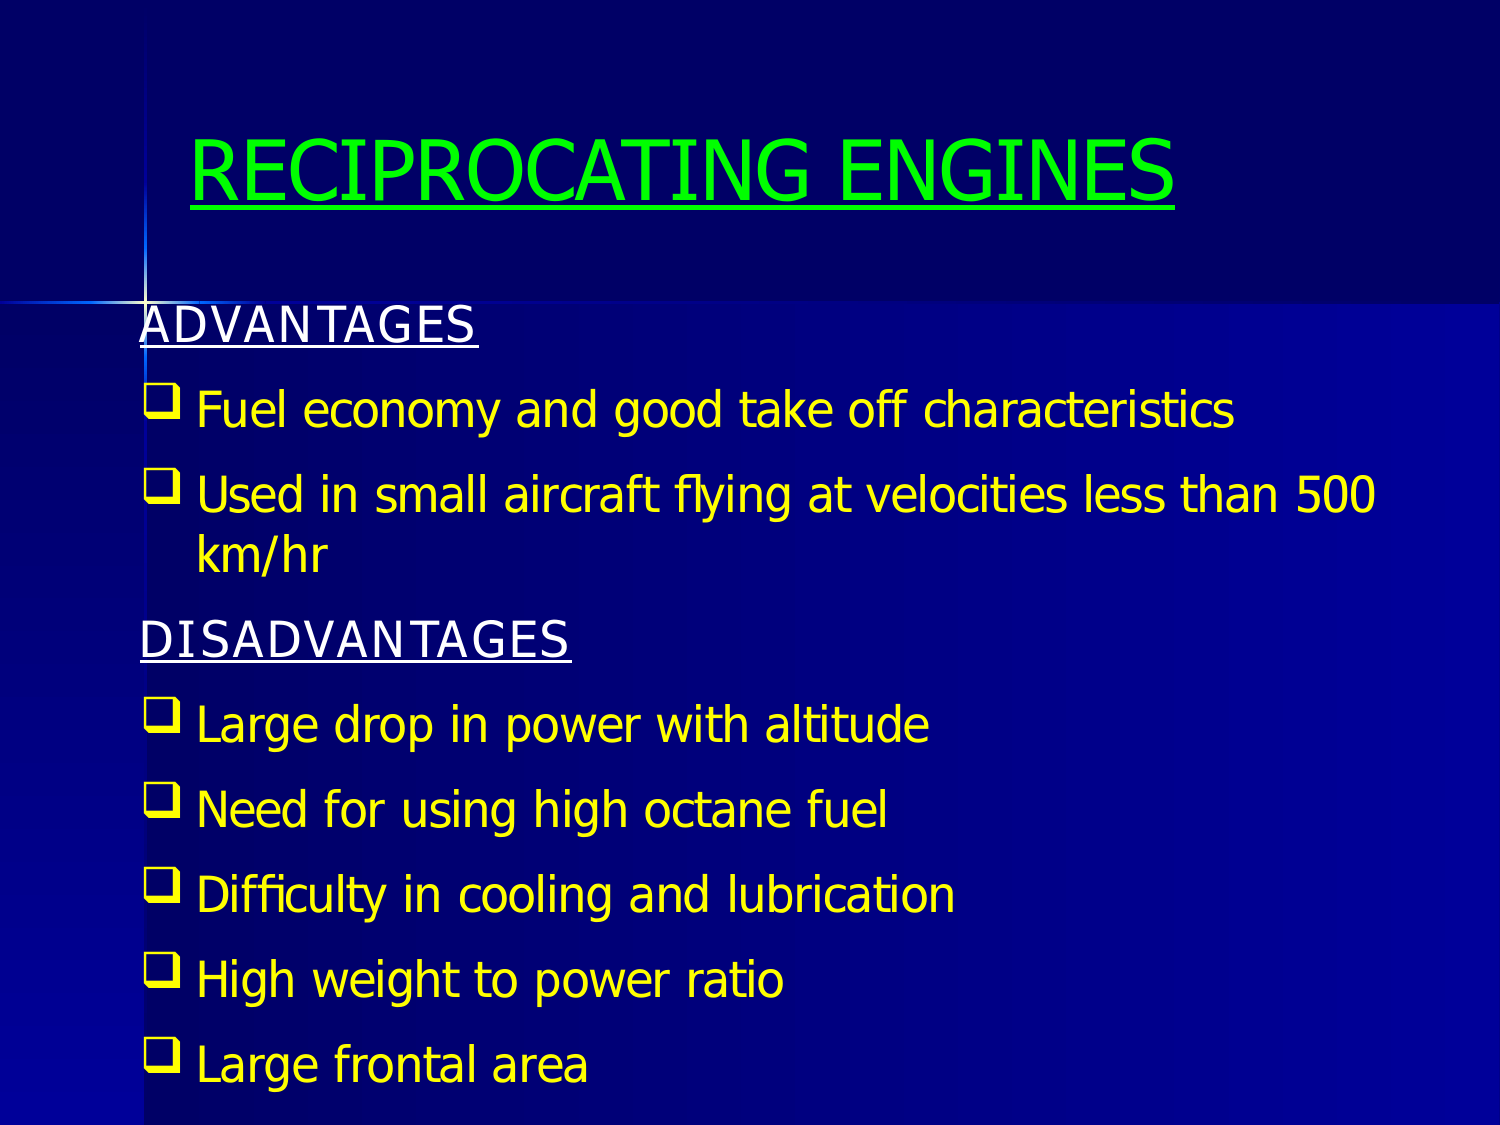

# RECIPROCATING ENGINES
ADVANTAGES
Fuel economy and good take off characteristics
Used in small aircraft flying at velocities less than 500 km/hr
DISADVANTAGES
Large drop in power with altitude
Need for using high octane fuel
Difficulty in cooling and lubrication
High weight to power ratio
Large frontal area